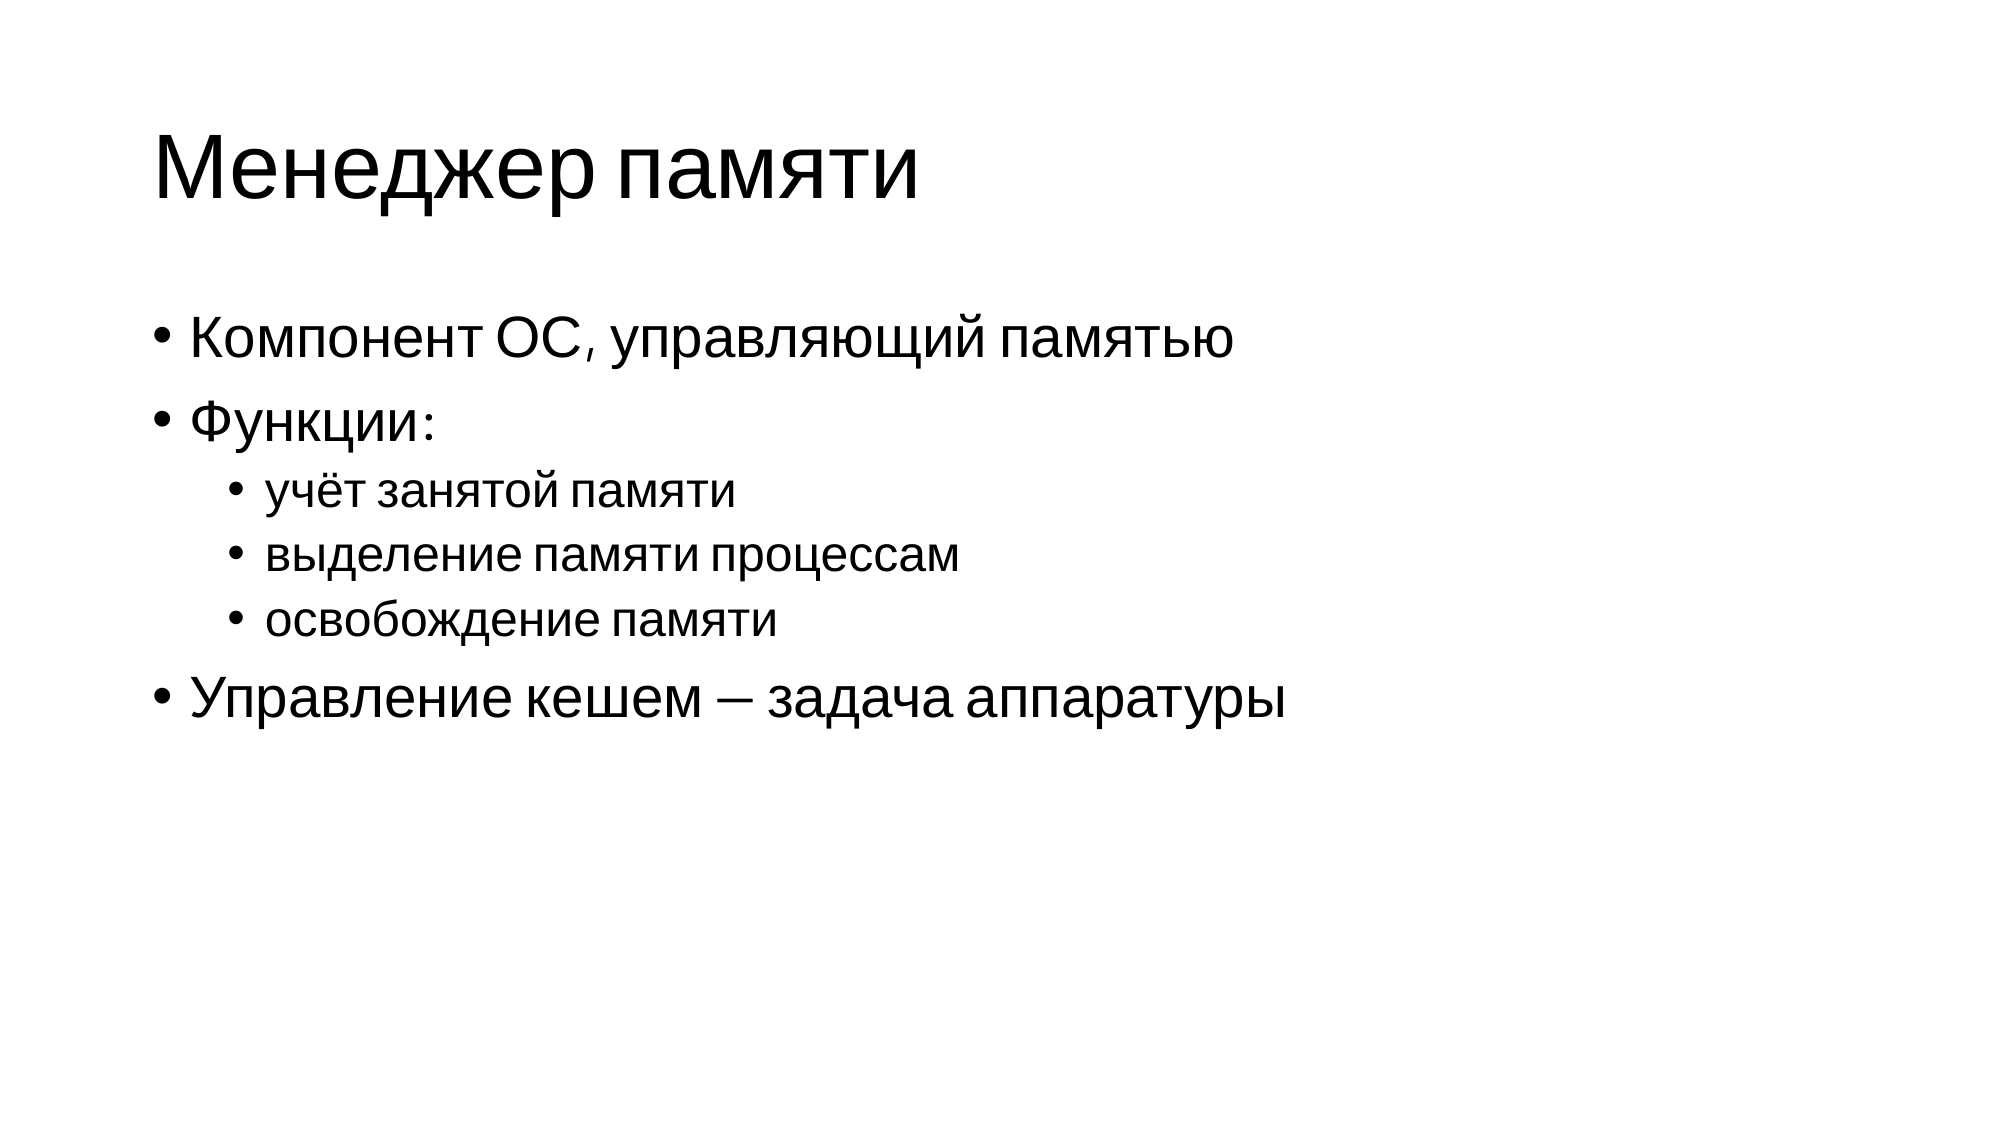

# Менеджер памяти
Компонент ОС, управляющий памятью
Функции:
учёт занятой памяти
выделение памяти процессам
освобождение памяти
Управление кешем — задача аппаратуры